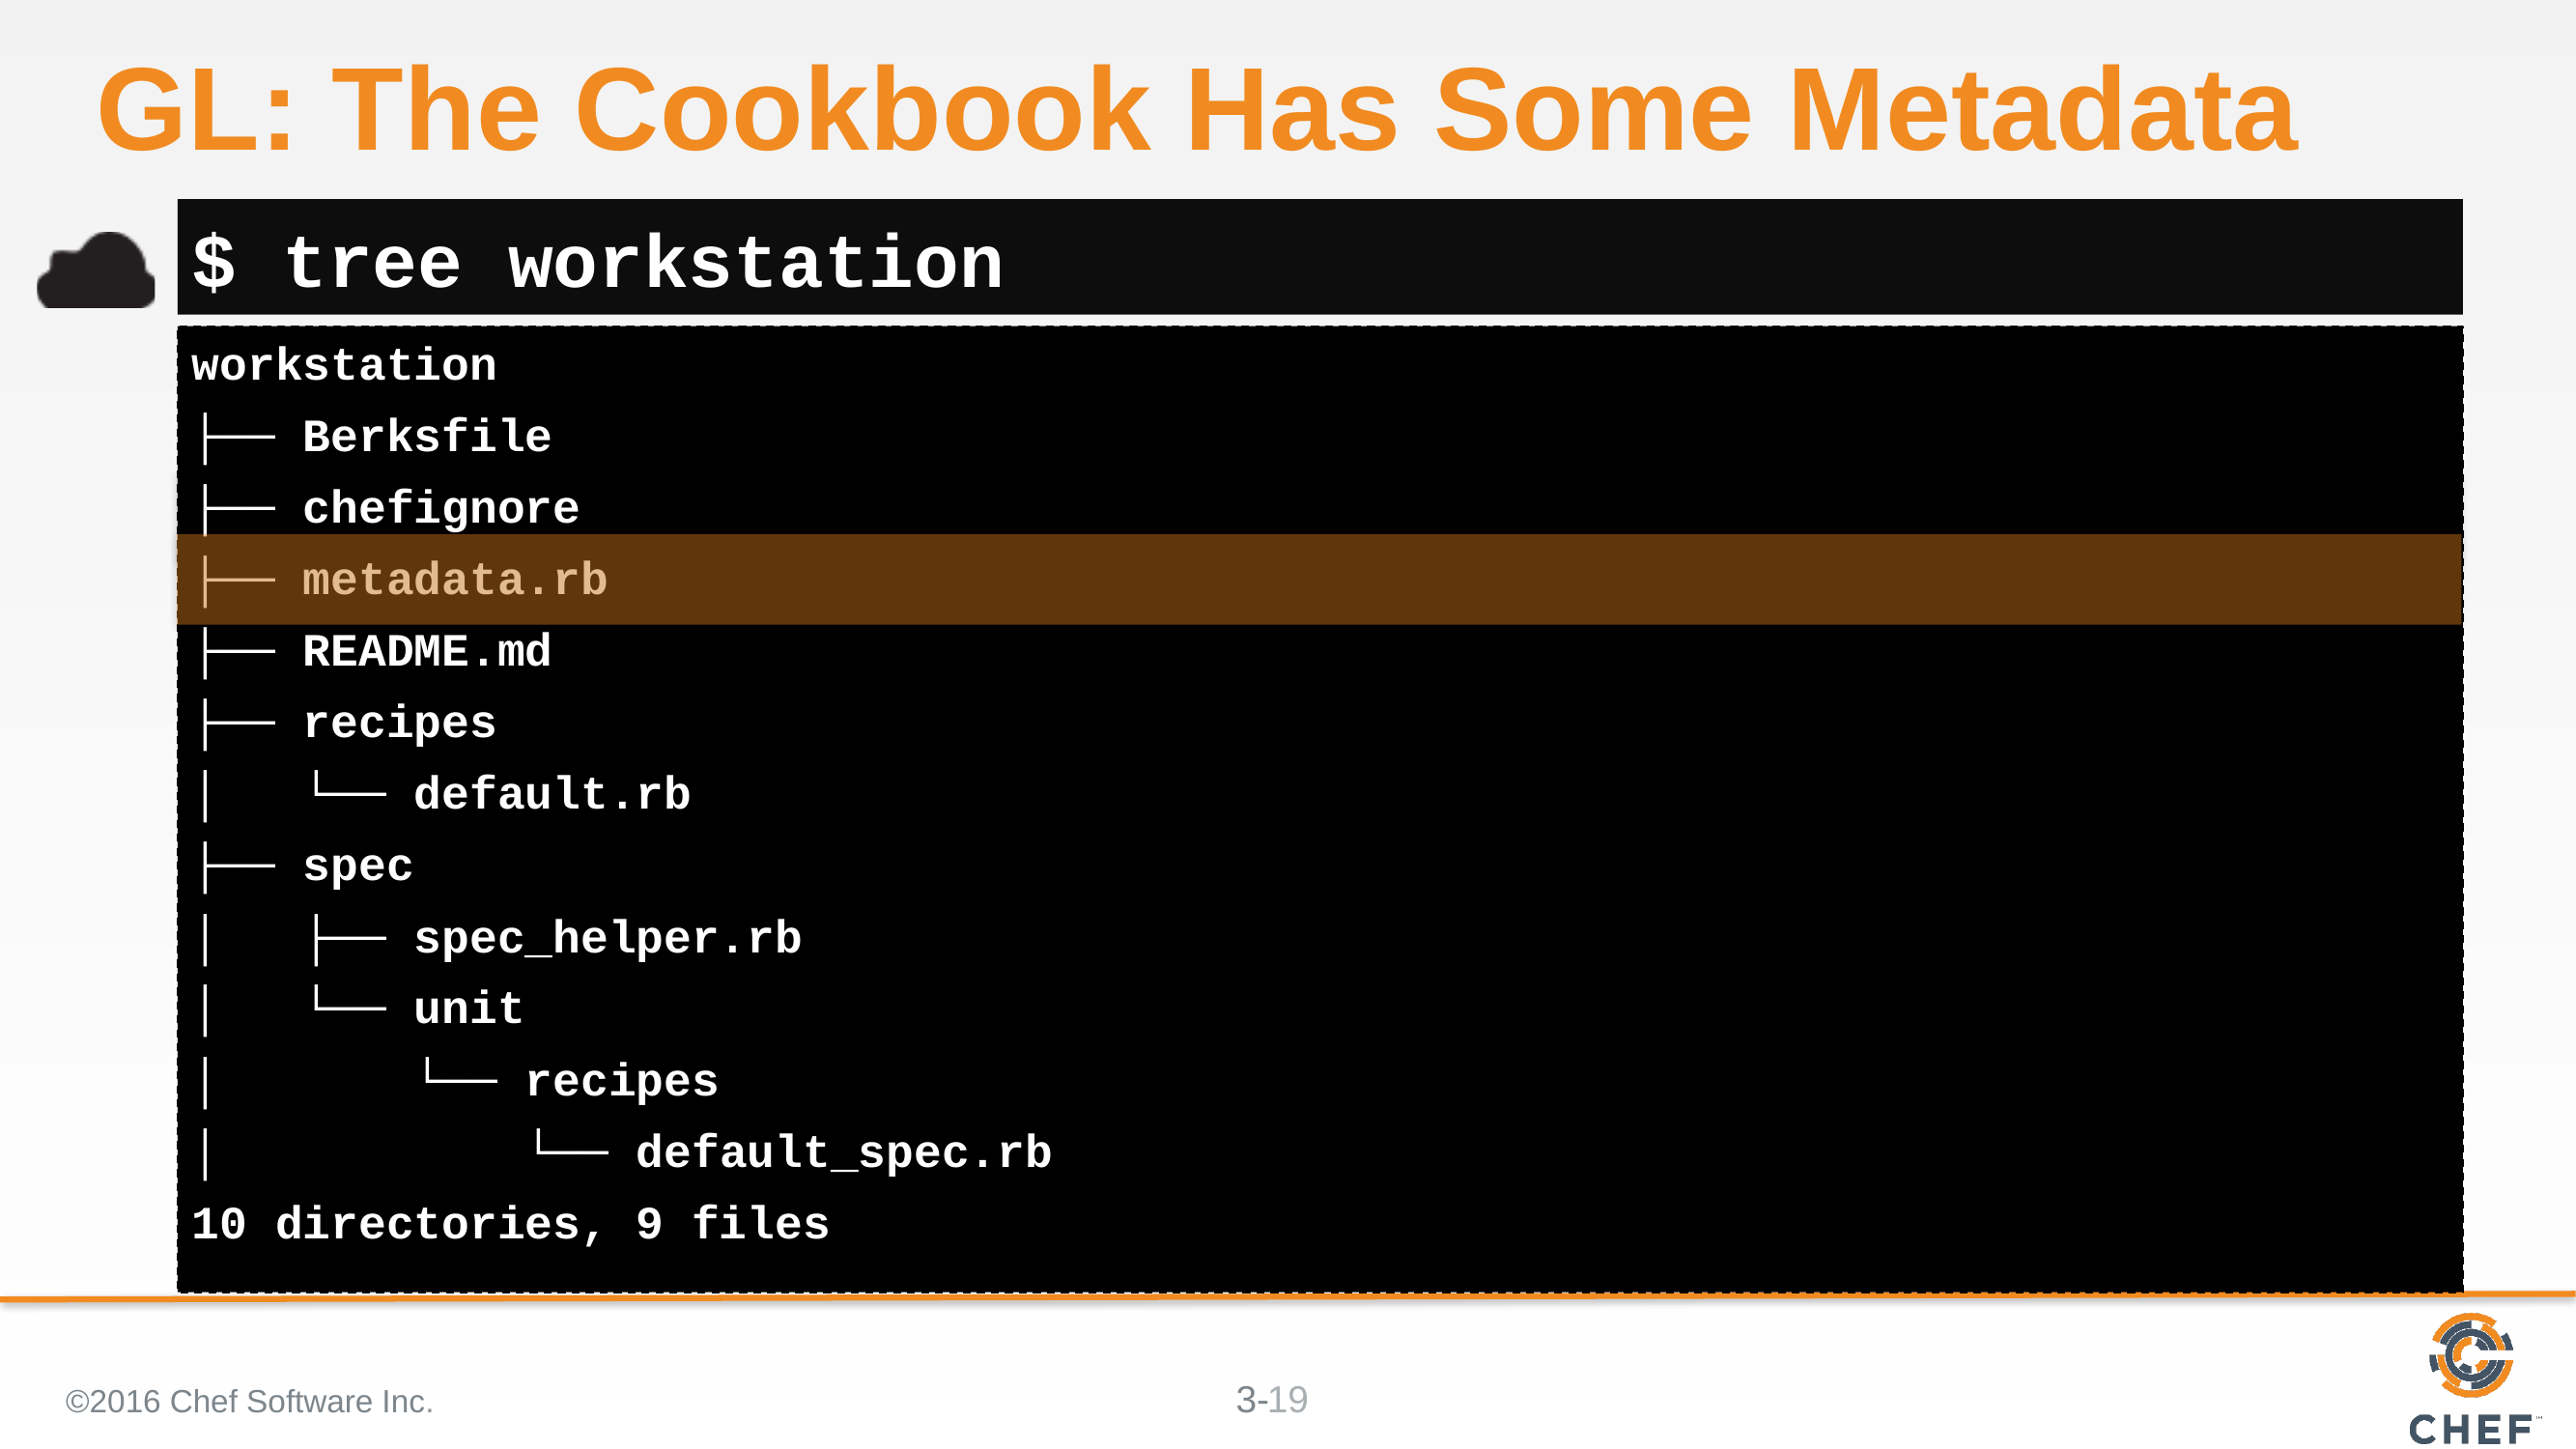

# GL: The Cookbook Has Some Metadata
$ tree workstation
workstation
├── Berksfile
├── chefignore
├── metadata.rb
├── README.md
├── recipes
│   └── default.rb
├── spec
│   ├── spec_helper.rb
│   └── unit
│       └── recipes
│           └── default_spec.rb
10 directories, 9 files

©2016 Chef Software Inc.
19